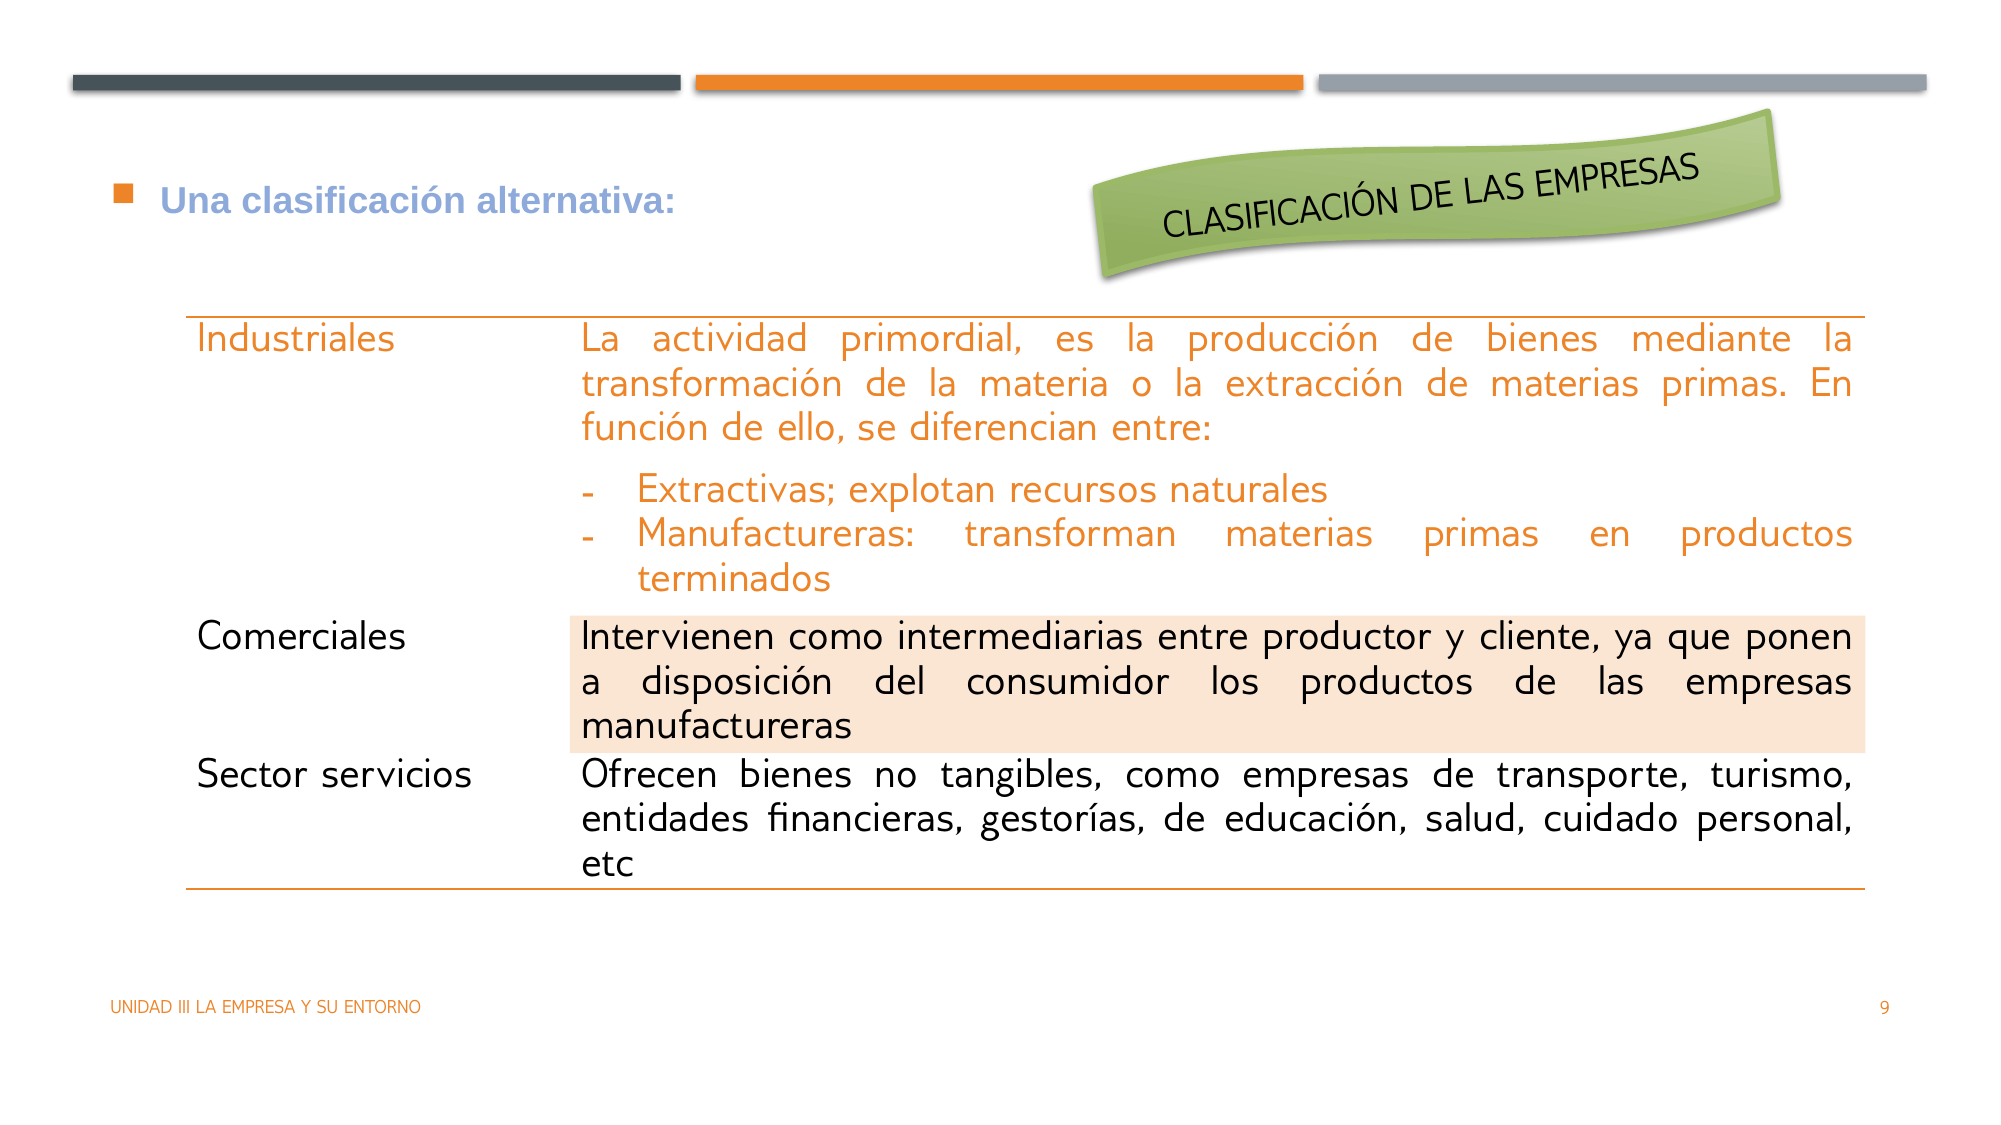

CLASIFICACIÓN DE LAS EMPRESAS
Una clasificación alternativa:

| Industriales | La actividad primordial, es la producción de bienes mediante la transformación de la materia o la extracción de materias primas. En función de ello, se diferencian entre: Extractivas; explotan recursos naturales Manufactureras: transforman materias primas en productos terminados |
| --- | --- |
| Comerciales | Intervienen como intermediarias entre productor y cliente, ya que ponen a disposición del consumidor los productos de las empresas manufactureras |
| Sector servicios | Ofrecen bienes no tangibles, como empresas de transporte, turismo, entidades financieras, gestorías, de educación, salud, cuidado personal, etc |
UNIDAD III LA EMPRESA Y SU ENTORNO
9